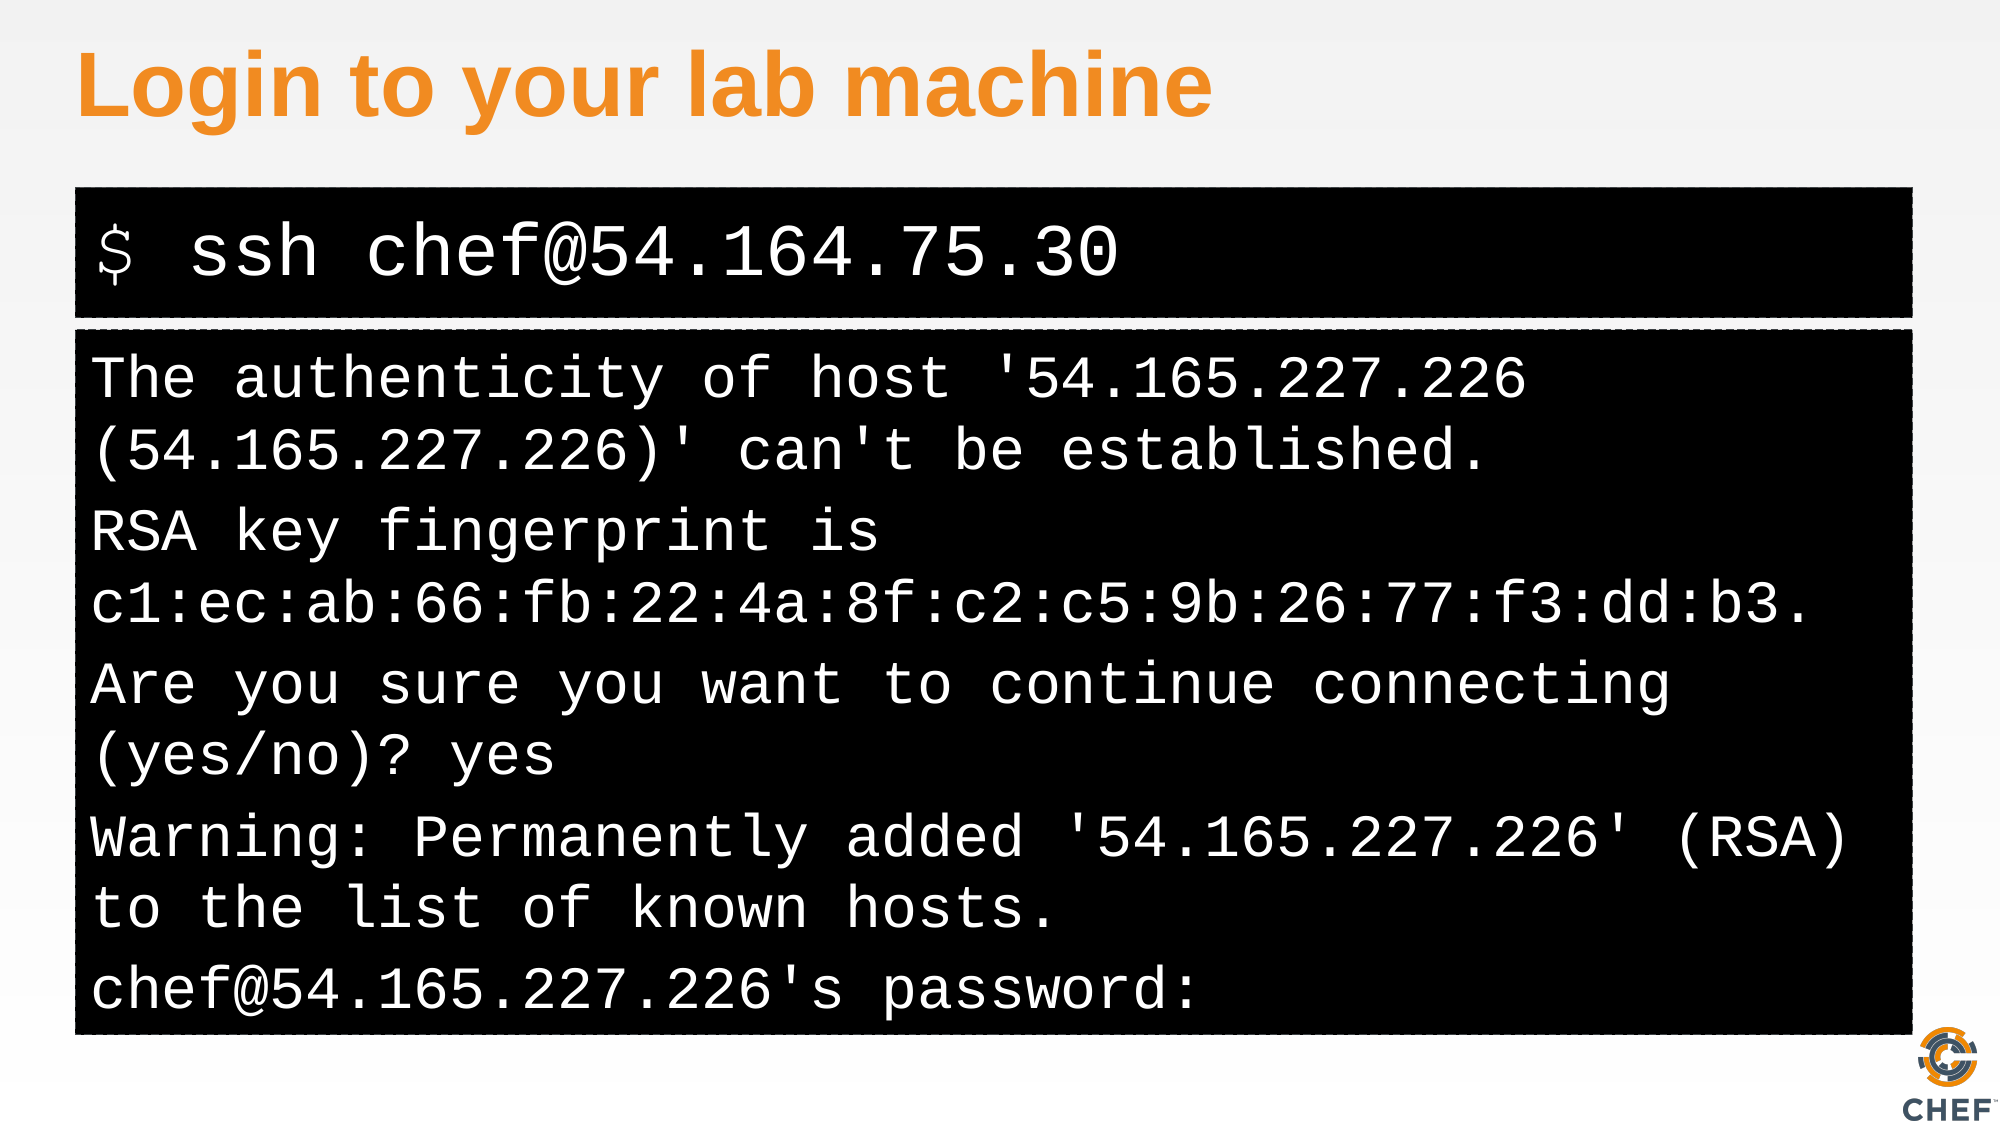

# Login to your lab machine
ssh chef@54.164.75.30
The authenticity of host '54.165.227.226 (54.165.227.226)' can't be established.
RSA key fingerprint is c1:ec:ab:66:fb:22:4a:8f:c2:c5:9b:26:77:f3:dd:b3.
Are you sure you want to continue connecting (yes/no)? yes
Warning: Permanently added '54.165.227.226' (RSA) to the list of known hosts.
chef@54.165.227.226's password: